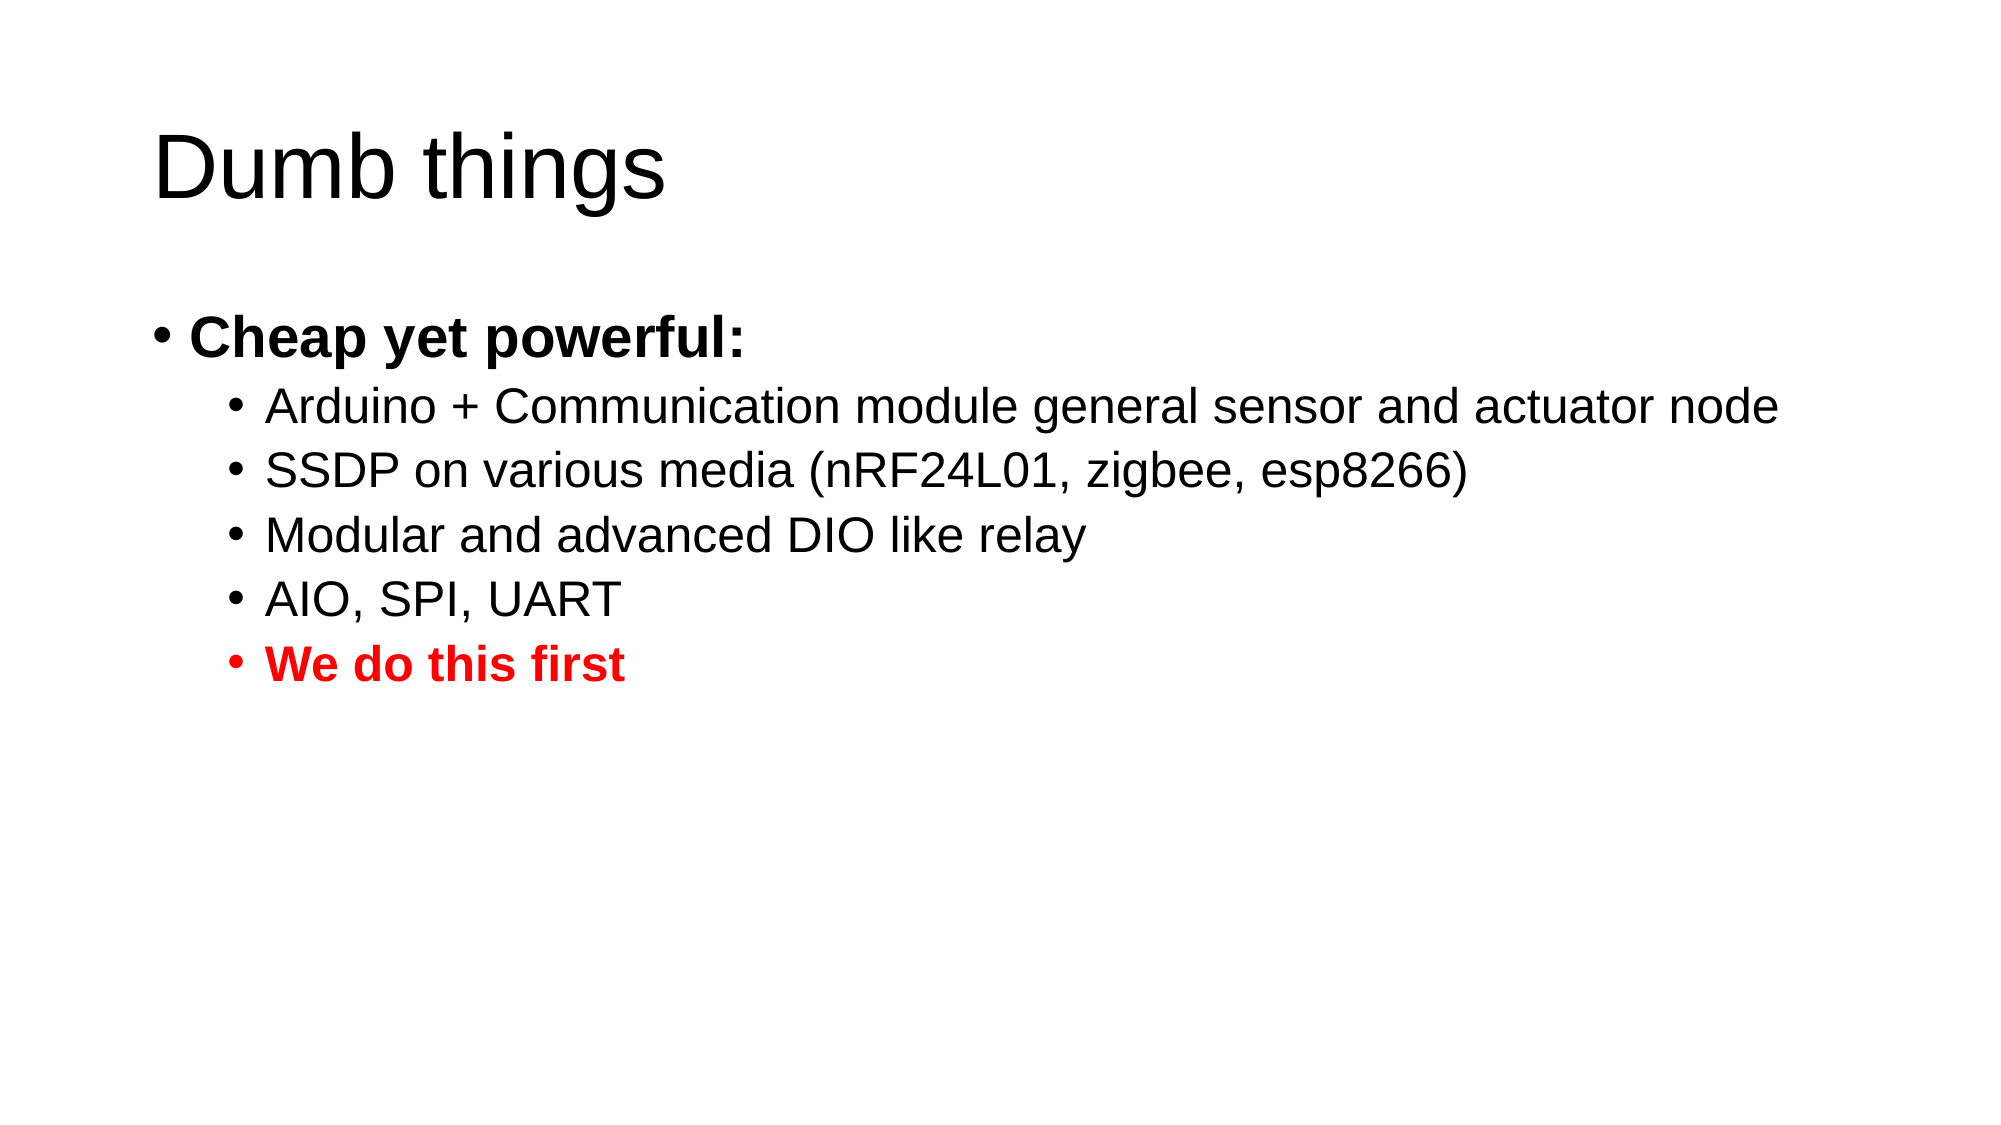

# Dumb things
Cheap yet powerful:
Arduino + Communication module general sensor and actuator node
SSDP on various media (nRF24L01, zigbee, esp8266)
Modular and advanced DIO like relay
AIO, SPI, UART
We do this first